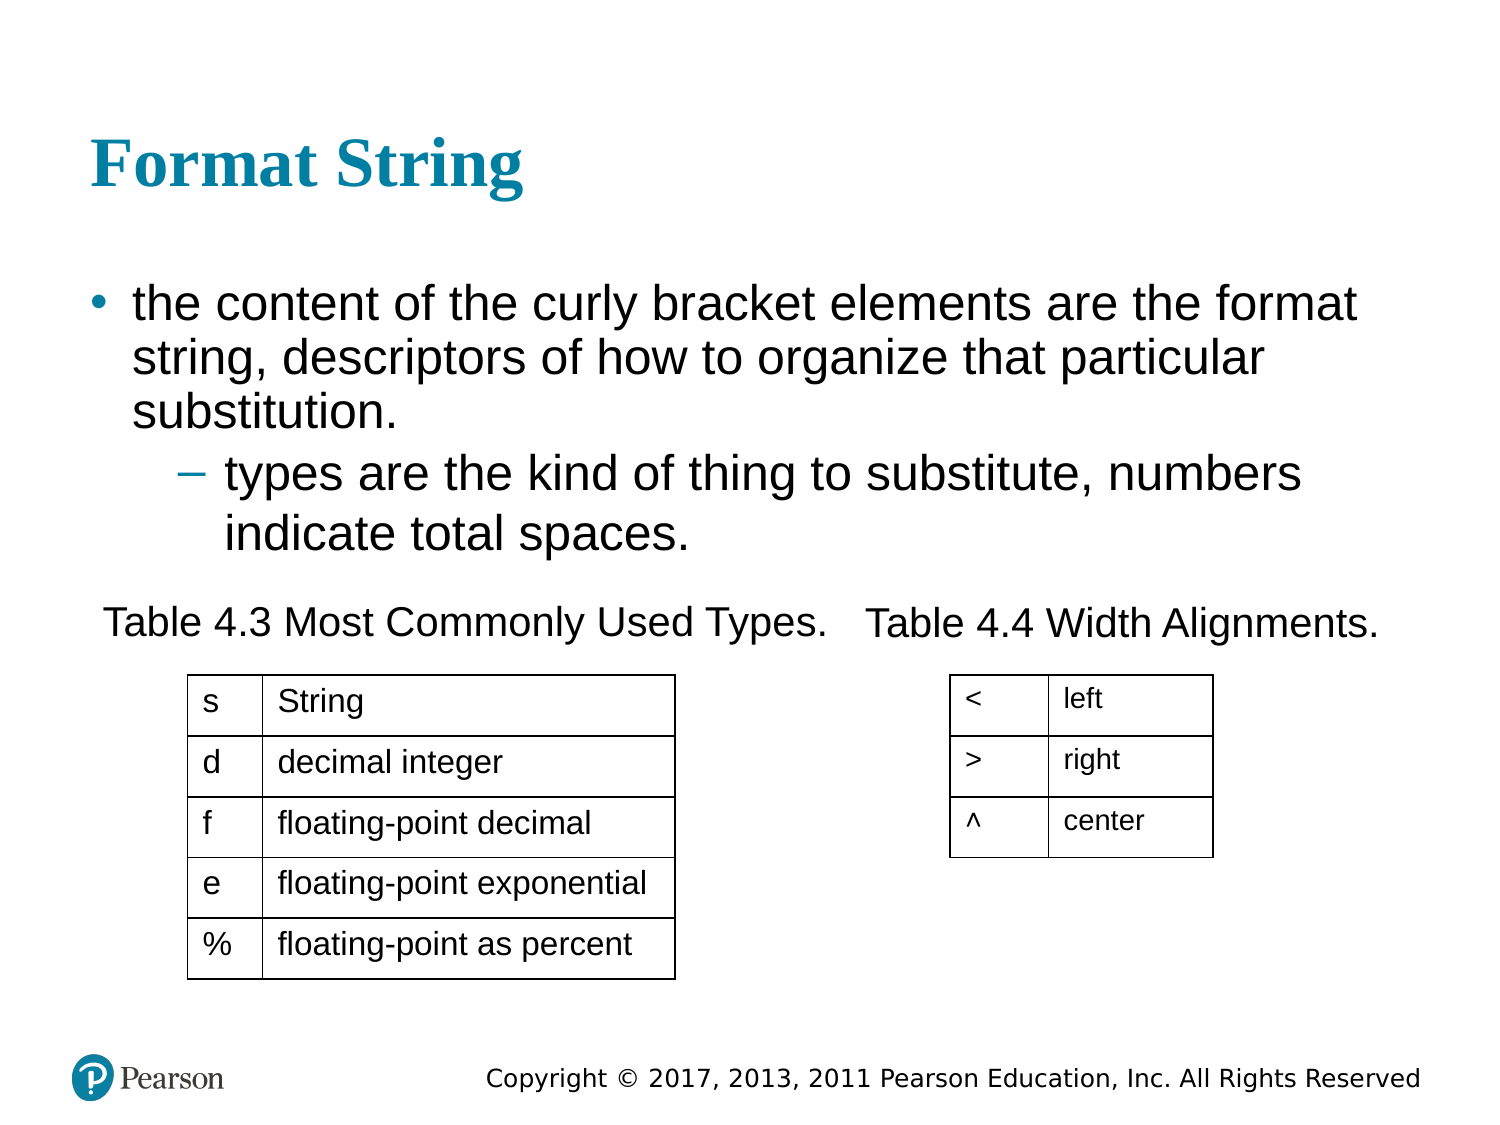

# Format String
the content of the curly bracket elements are the format string, descriptors of how to organize that particular substitution.
types are the kind of thing to substitute, numbers indicate total spaces.
Table 4.3 Most Commonly Used Types.
Table 4.4 Width Alignments.
| s | String |
| --- | --- |
| d | decimal integer |
| f | floating-point decimal |
| e | floating-point exponential |
| % | floating-point as percent |
| < | left |
| --- | --- |
| > | right |
| ˄ | center |